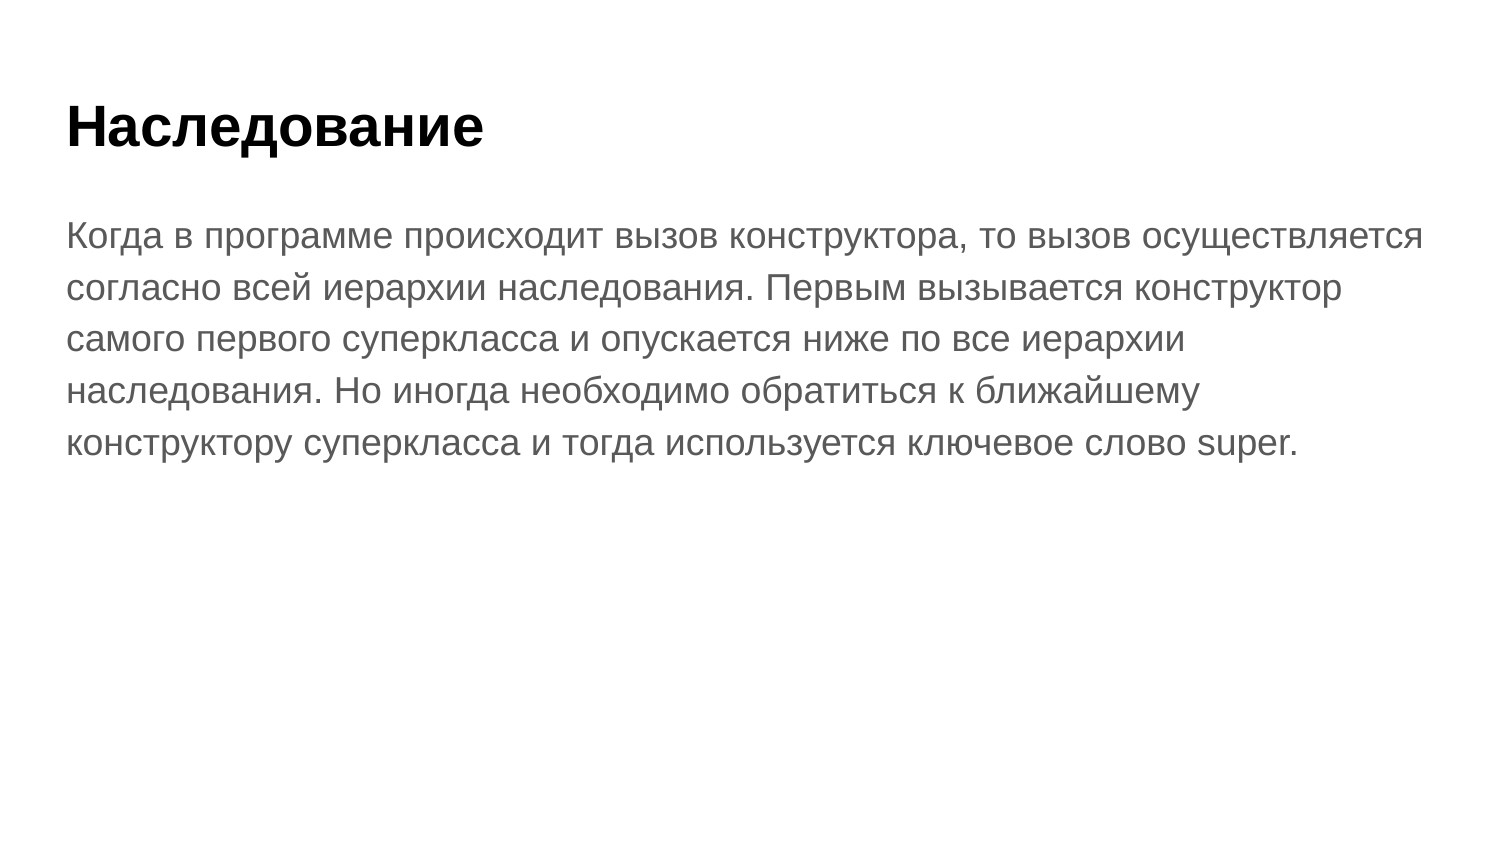

# Наследование
Когда в программе происходит вызов конструктора, то вызов осуществляется согласно всей иерархии наследования. Первым вызывается конструктор самого первого суперкласса и опускается ниже по все иерархии наследования. Но иногда необходимо обратиться к ближайшему конструктору суперкласса и тогда используется ключевое слово super.